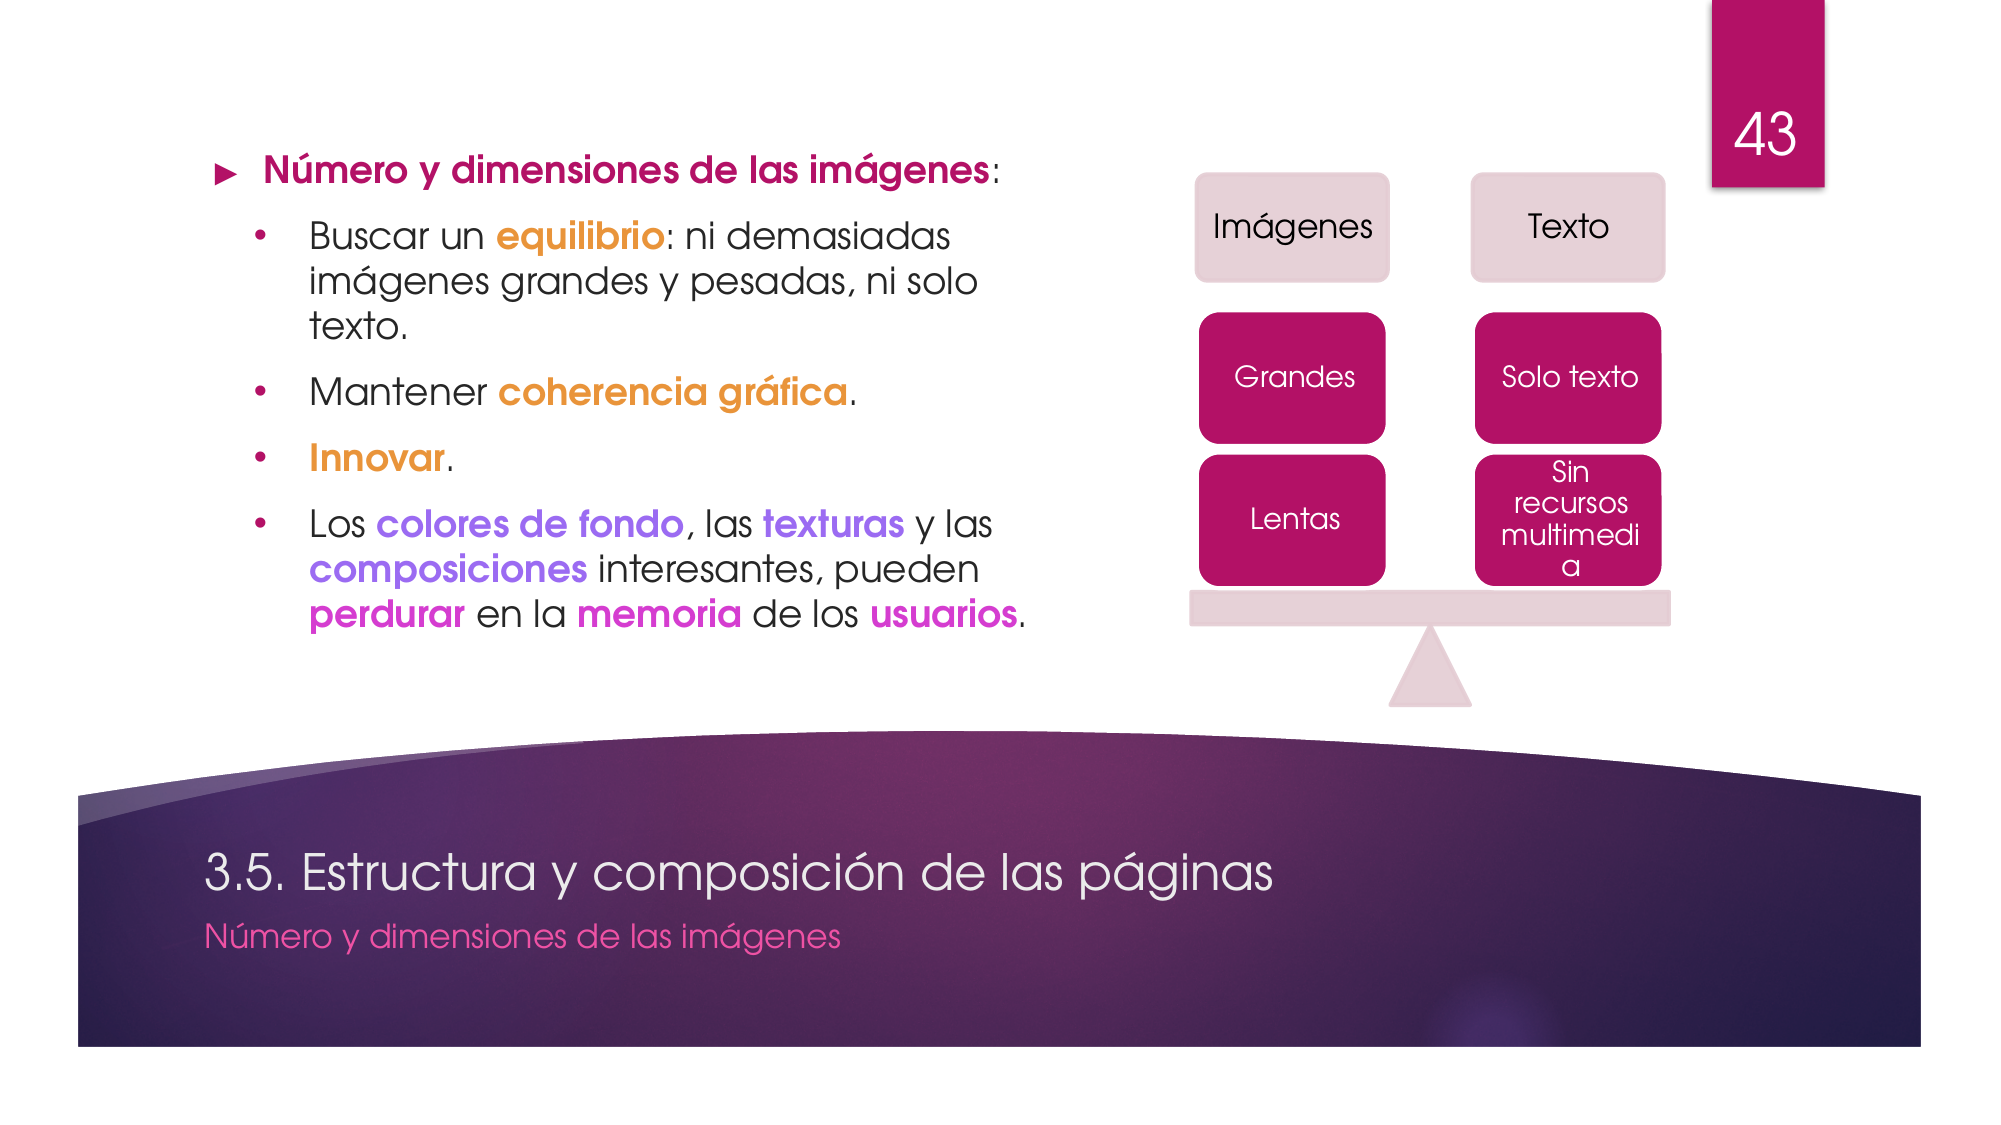

43
Número y dimensiones de las imágenes:
Buscar un equilibrio: ni demasiadas imágenes grandes y pesadas, ni solo texto.
Mantener coherencia gráfica.
Innovar.
Los colores de fondo, las texturas y las composiciones interesantes, pueden perdurar en la memoria de los usuarios.
Imágenes
Texto
Sin recursos multimedia
Solo texto
Lentas
Grandes
# 3.5. Estructura y composición de las páginas
Número y dimensiones de las imágenes